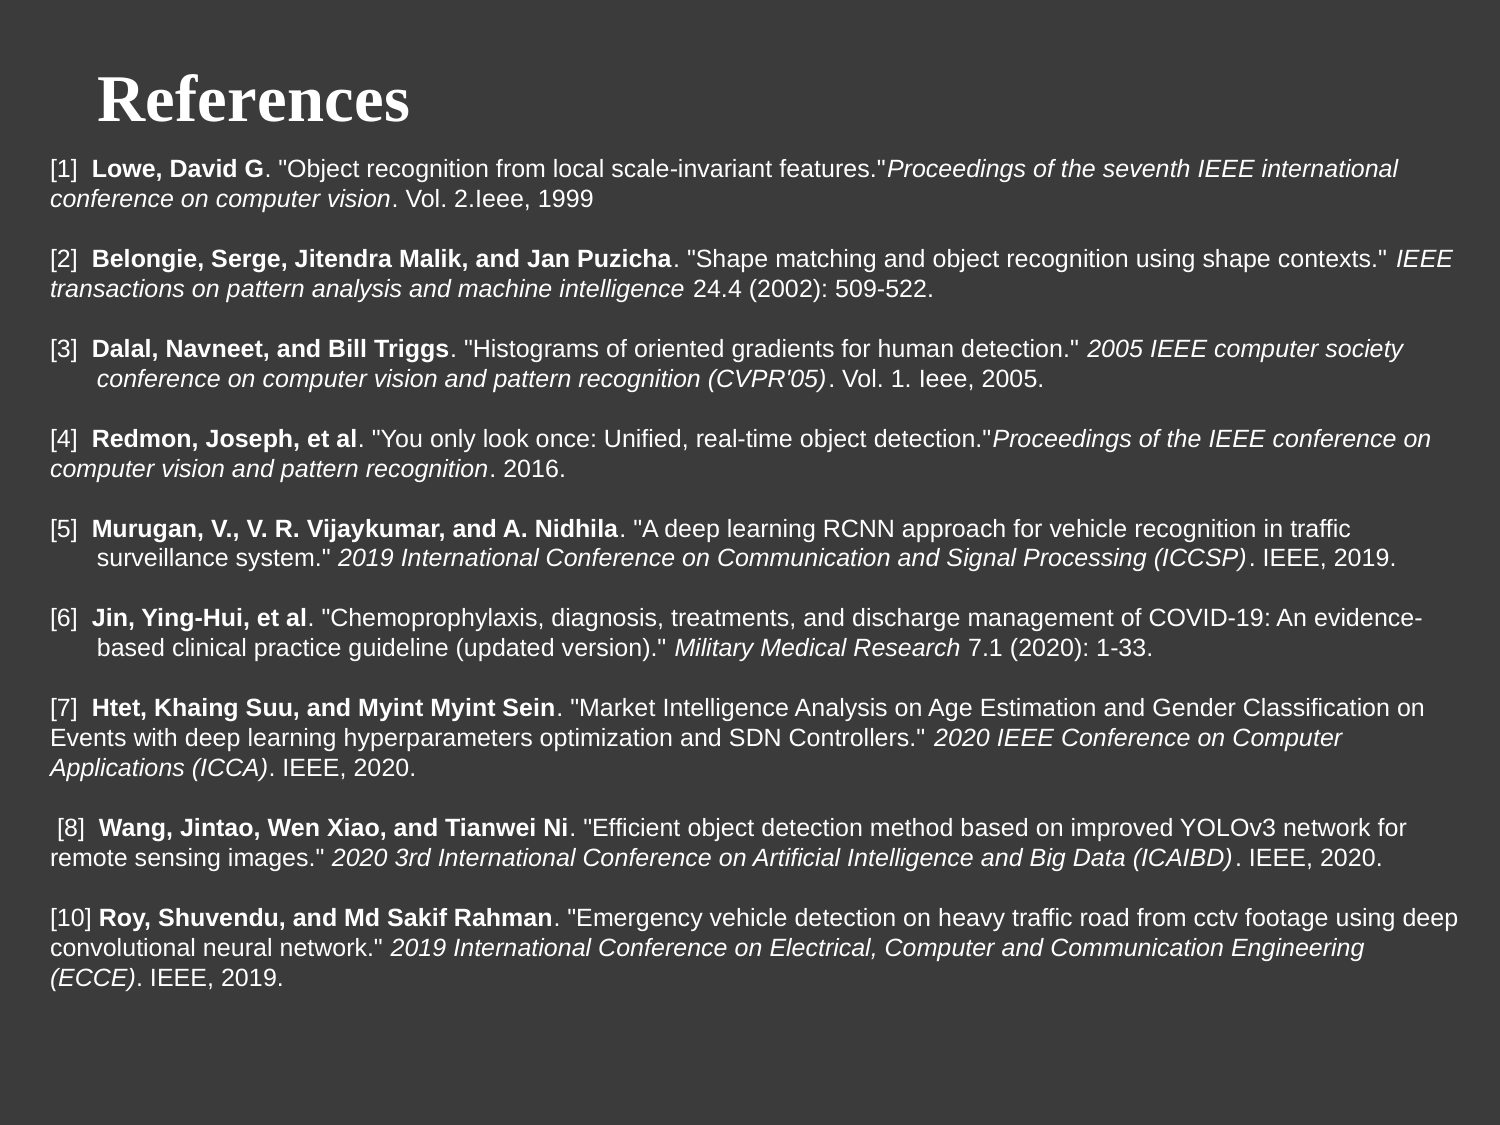

# References
[1]  Lowe, David G. "Object recognition from local scale-invariant features."Proceedings of the seventh IEEE international       conference on computer vision. Vol. 2.Ieee, 1999

[2]  Belongie, Serge, Jitendra Malik, and Jan Puzicha. "Shape matching and object recognition using shape contexts." IEEE transactions on pattern analysis and machine intelligence 24.4 (2002): 509-522.

[3]  Dalal, Navneet, and Bill Triggs. "Histograms of oriented gradients for human detection." 2005 IEEE computer society conference on computer vision and pattern recognition (CVPR'05). Vol. 1. Ieee, 2005.

[4]  Redmon, Joseph, et al. "You only look once: Unified, real-time object detection."Proceedings of the IEEE conference on computer vision and pattern recognition. 2016.

[5]  Murugan, V., V. R. Vijaykumar, and A. Nidhila. "A deep learning RCNN approach for vehicle recognition in traffic surveillance system." 2019 International Conference on Communication and Signal Processing (ICCSP). IEEE, 2019.

[6]  Jin, Ying-Hui, et al. "Chemoprophylaxis, diagnosis, treatments, and discharge management of COVID-19: An evidence-based clinical practice guideline (updated version)." Military Medical Research 7.1 (2020): 1-33.

[7]  Htet, Khaing Suu, and Myint Myint Sein. "Market Intelligence Analysis on Age Estimation and Gender Classification on Events with deep learning hyperparameters optimization and SDN Controllers." 2020 IEEE Conference on Computer Applications (ICCA). IEEE, 2020.

 [8]  Wang, Jintao, Wen Xiao, and Tianwei Ni. "Efficient object detection method based on improved YOLOv3 network for remote sensing images." 2020 3rd International Conference on Artificial Intelligence and Big Data (ICAIBD). IEEE, 2020.

[10] Roy, Shuvendu, and Md Sakif Rahman. "Emergency vehicle detection on heavy traffic road from cctv footage using deep convolutional neural network." 2019 International Conference on Electrical, Computer and Communication Engineering (ECCE). IEEE, 2019.